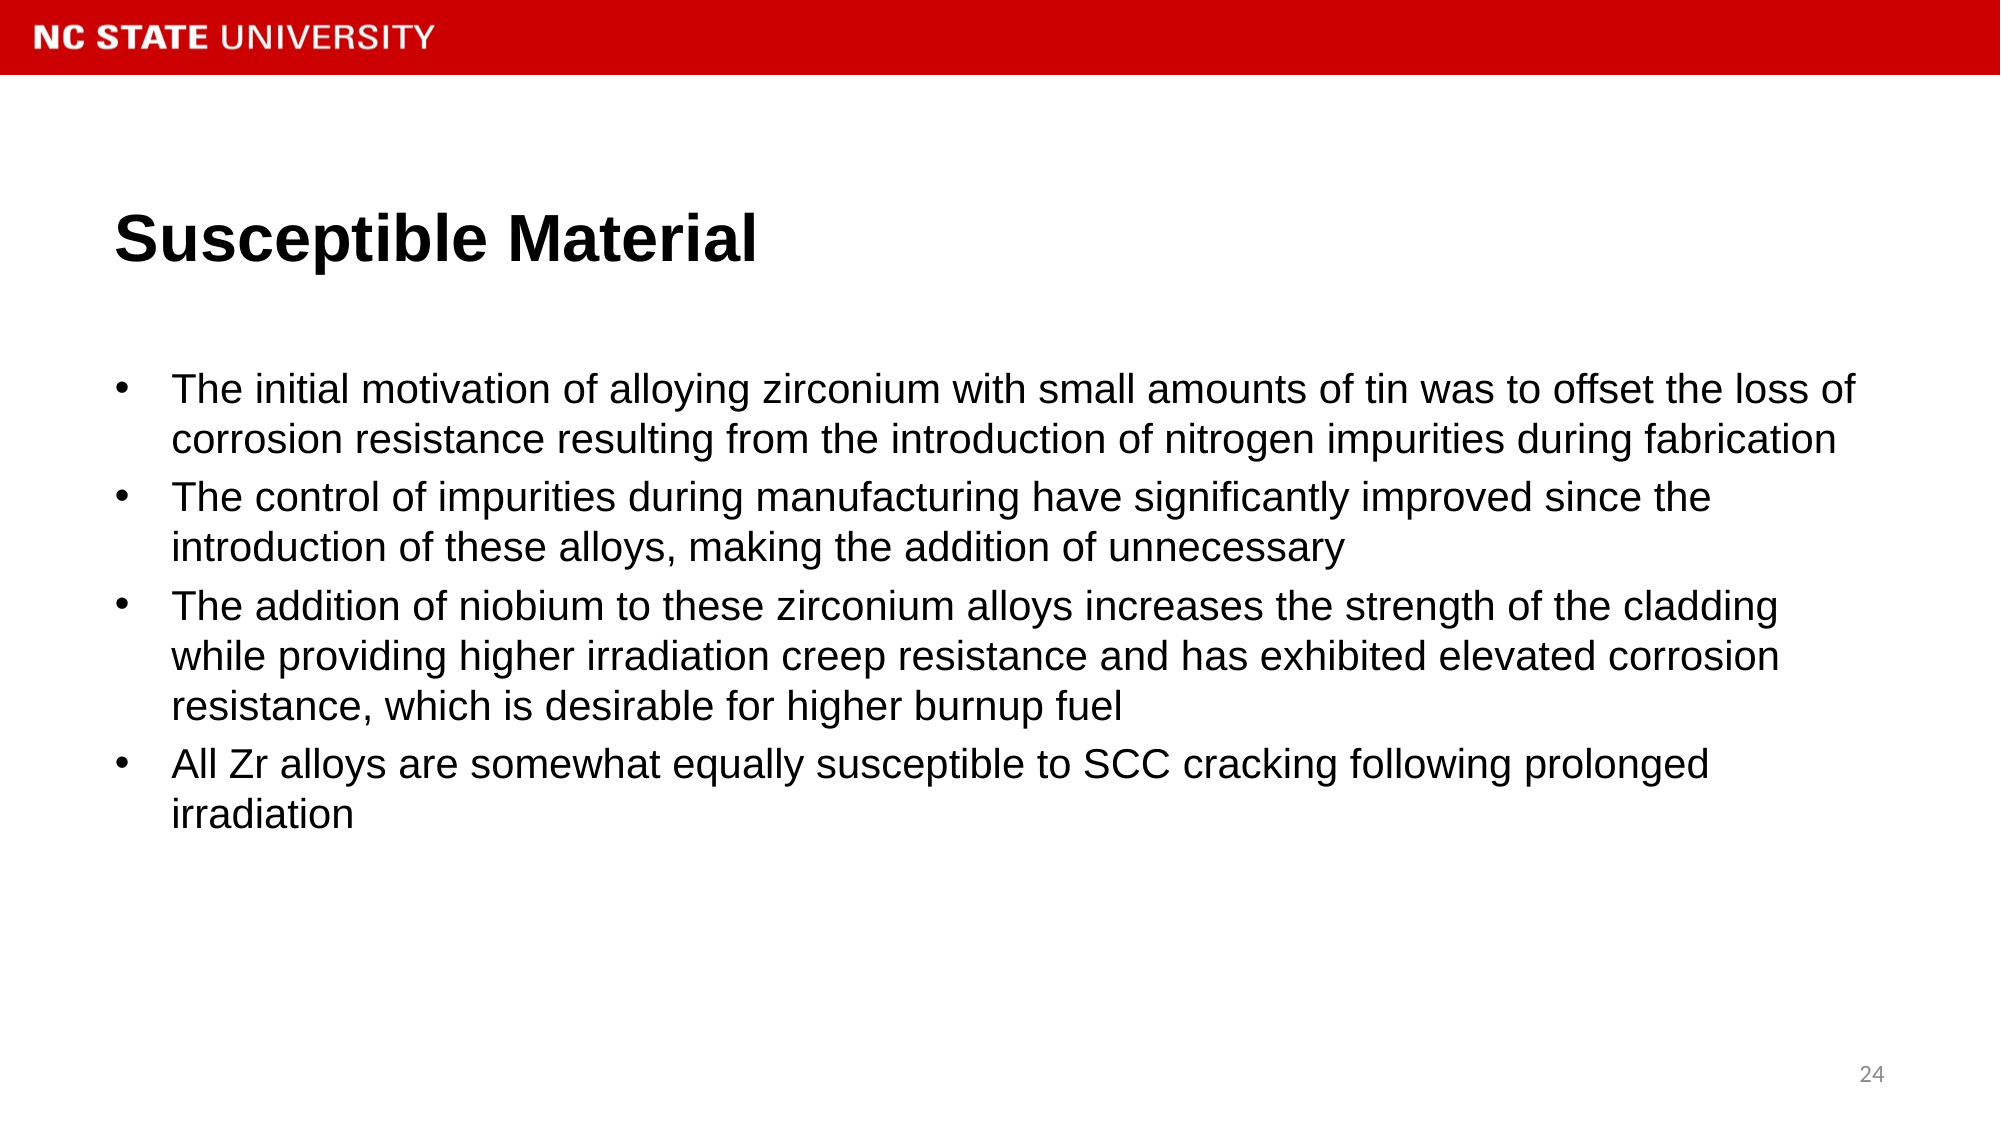

# Susceptible Material
The initial motivation of alloying zirconium with small amounts of tin was to offset the loss of corrosion resistance resulting from the introduction of nitrogen impurities during fabrication
The control of impurities during manufacturing have significantly improved since the introduction of these alloys, making the addition of unnecessary
The addition of niobium to these zirconium alloys increases the strength of the cladding while providing higher irradiation creep resistance and has exhibited elevated corrosion resistance, which is desirable for higher burnup fuel
All Zr alloys are somewhat equally susceptible to SCC cracking following prolonged irradiation

24